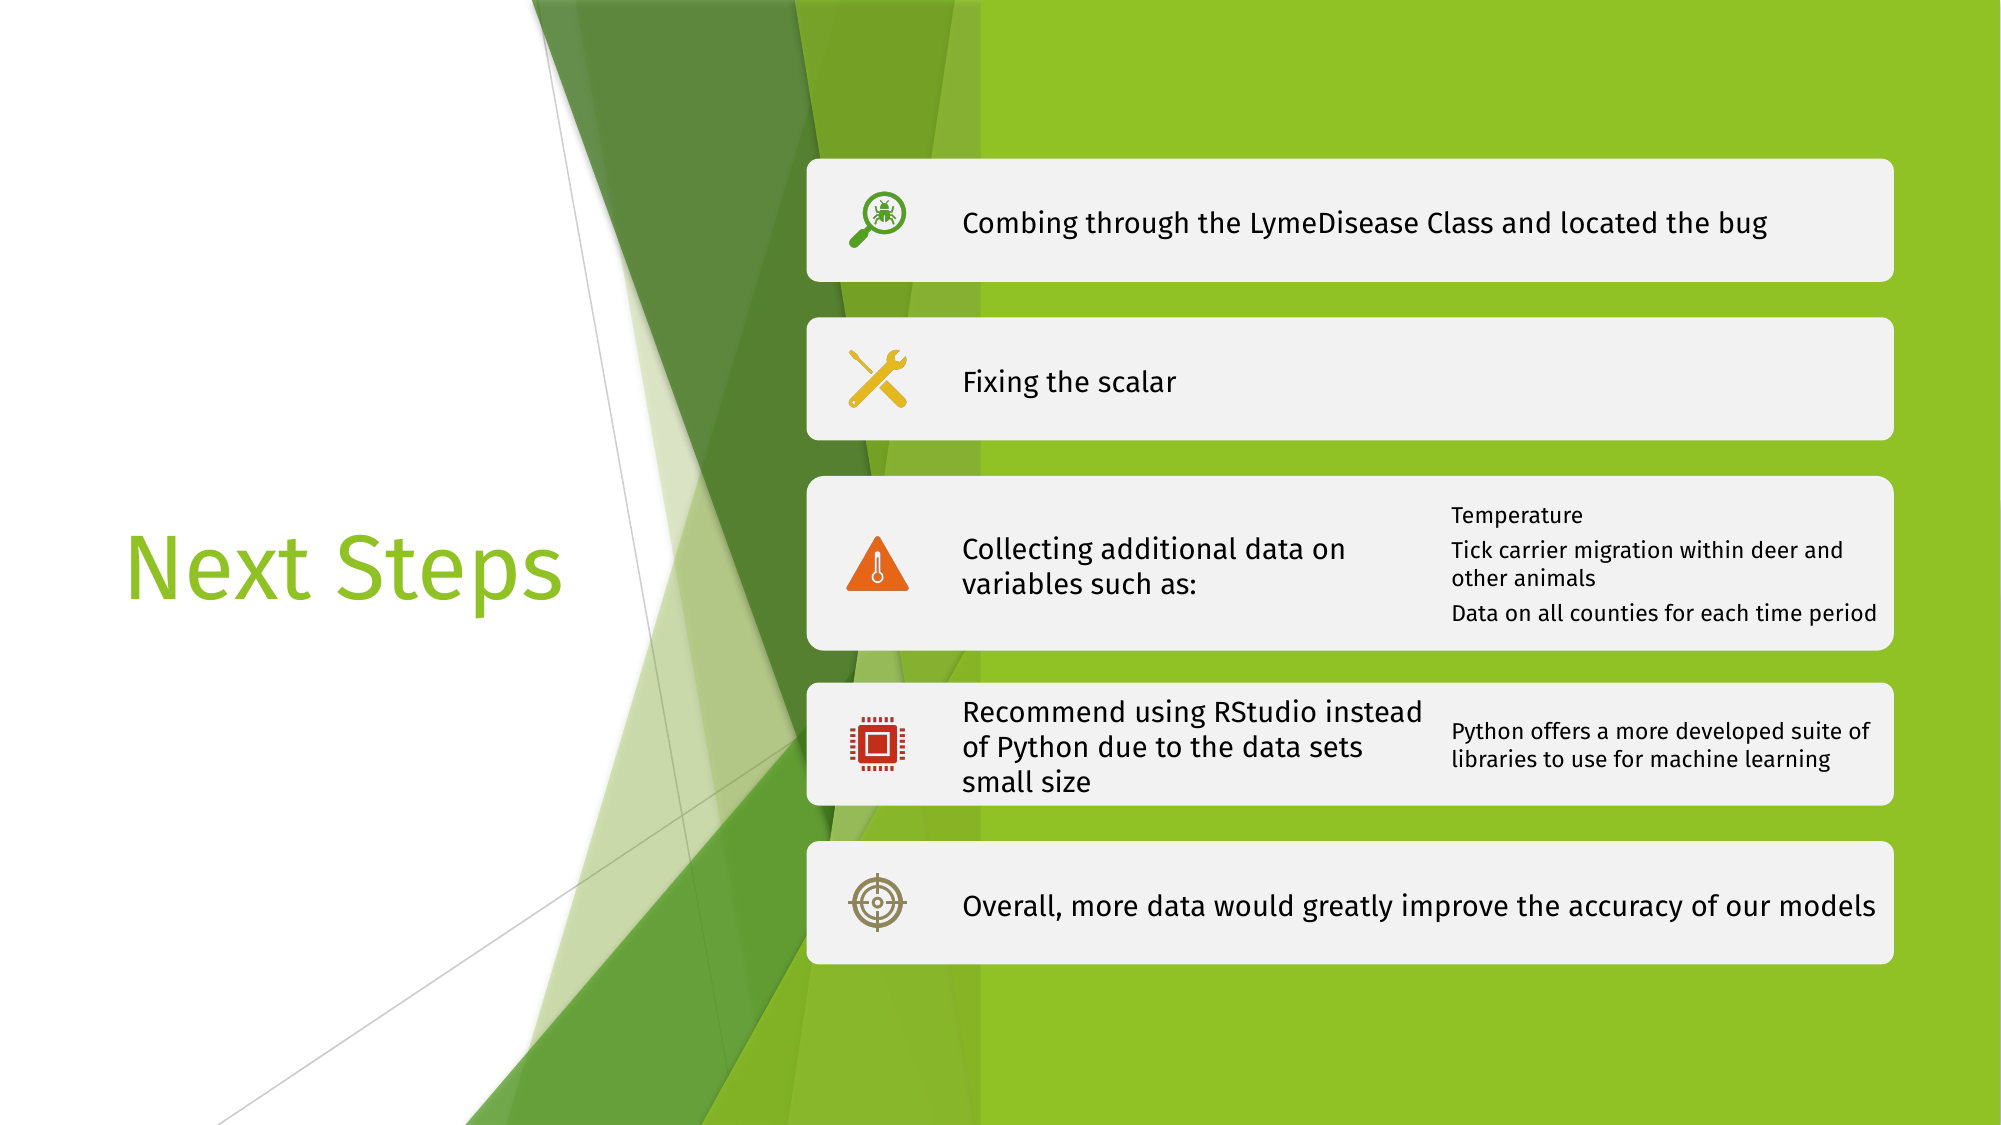

Combing through the LymeDisease Class and located the bug
Fixing the scalar
Collecting additional data on variables such as:
Temperature
Tick carrier migration within deer and other animals
Data on all counties for each time period
Recommend using RStudio instead of Python due to the data sets small size
Python offers a more developed suite of libraries to use for machine learning
Overall, more data would greatly improve the accuracy of our models
# Next Steps